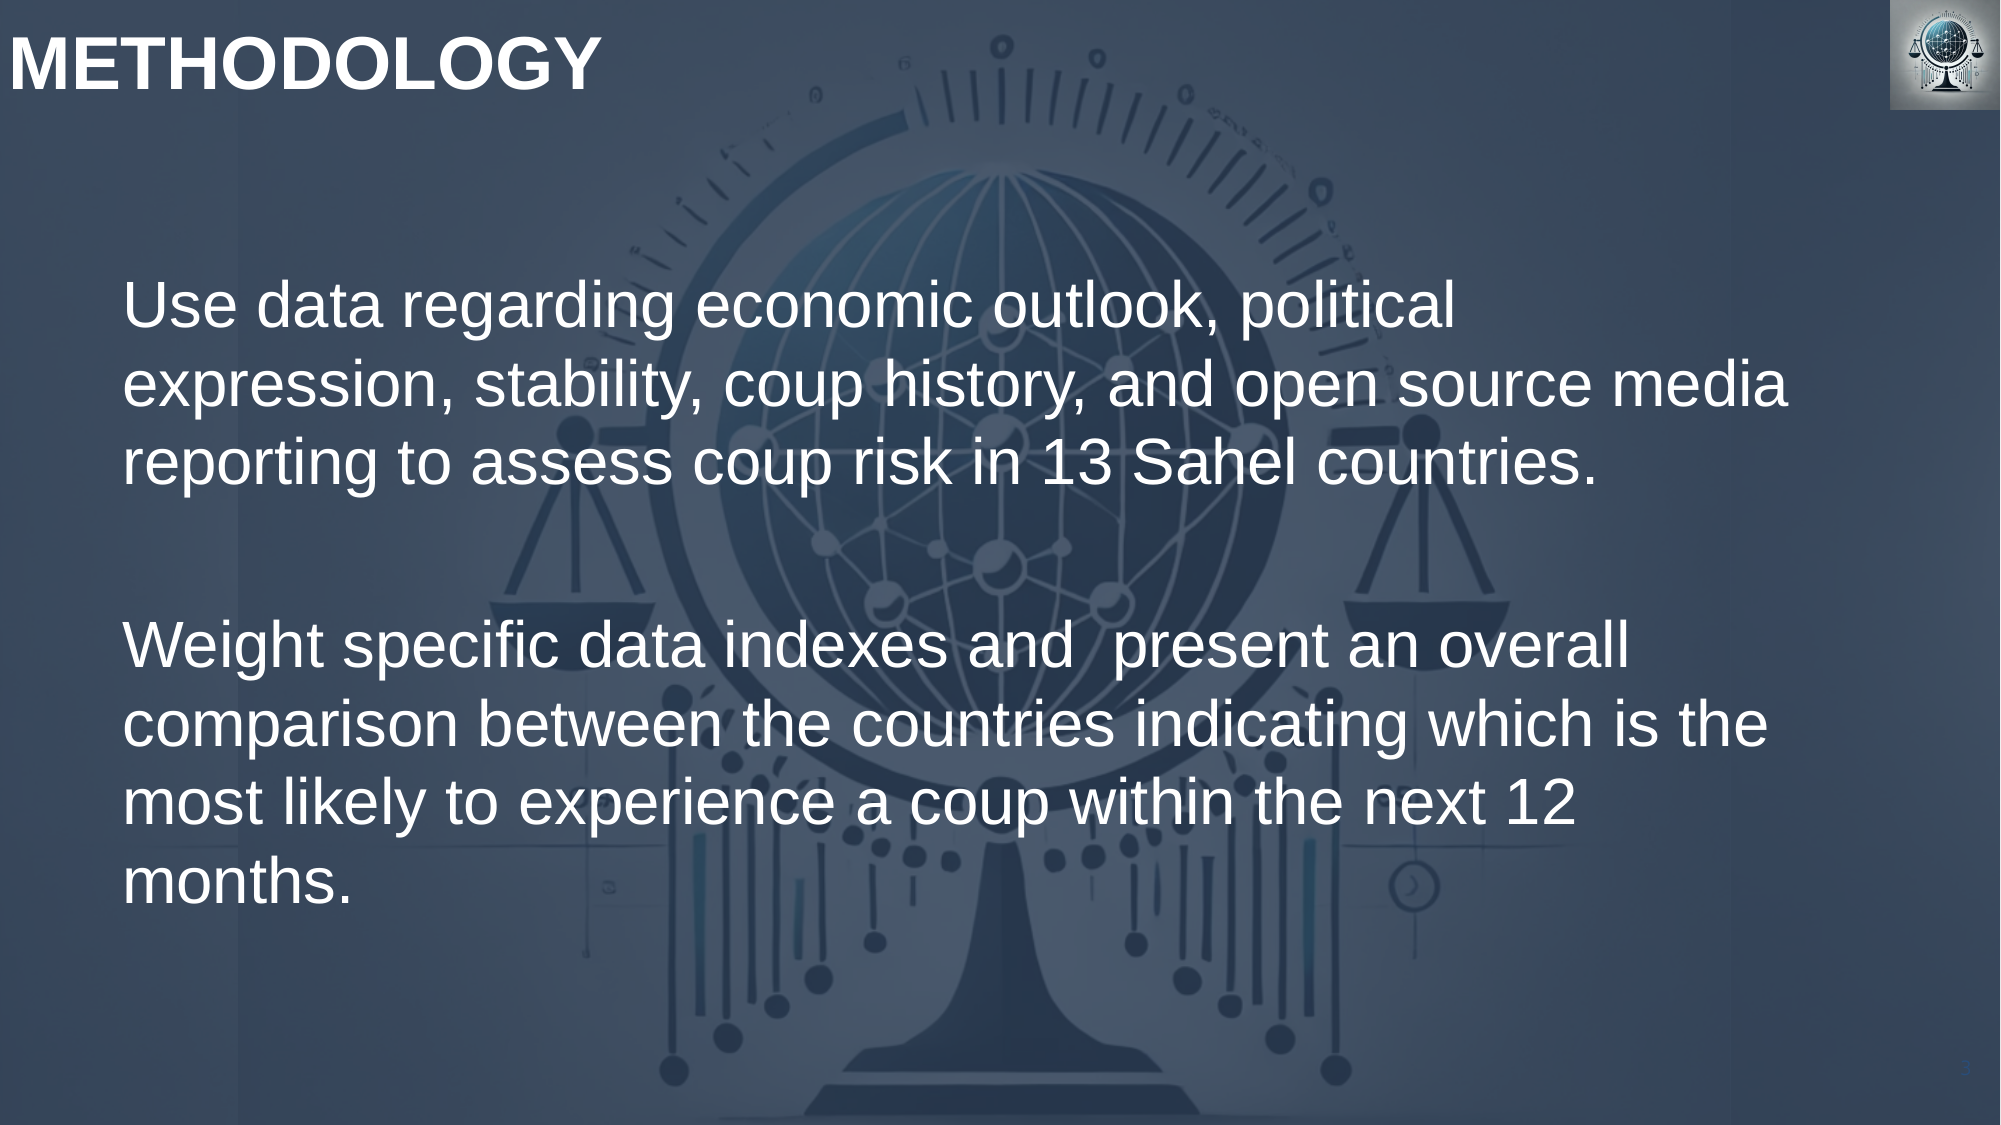

# Methodology

Use data regarding economic outlook, political expression, stability, coup history, and open source media reporting to assess coup risk in 13 Sahel countries.

Weight specific data indexes and  present an overall comparison between the countries indicating which is the most likely to experience a coup within the next 12 months.